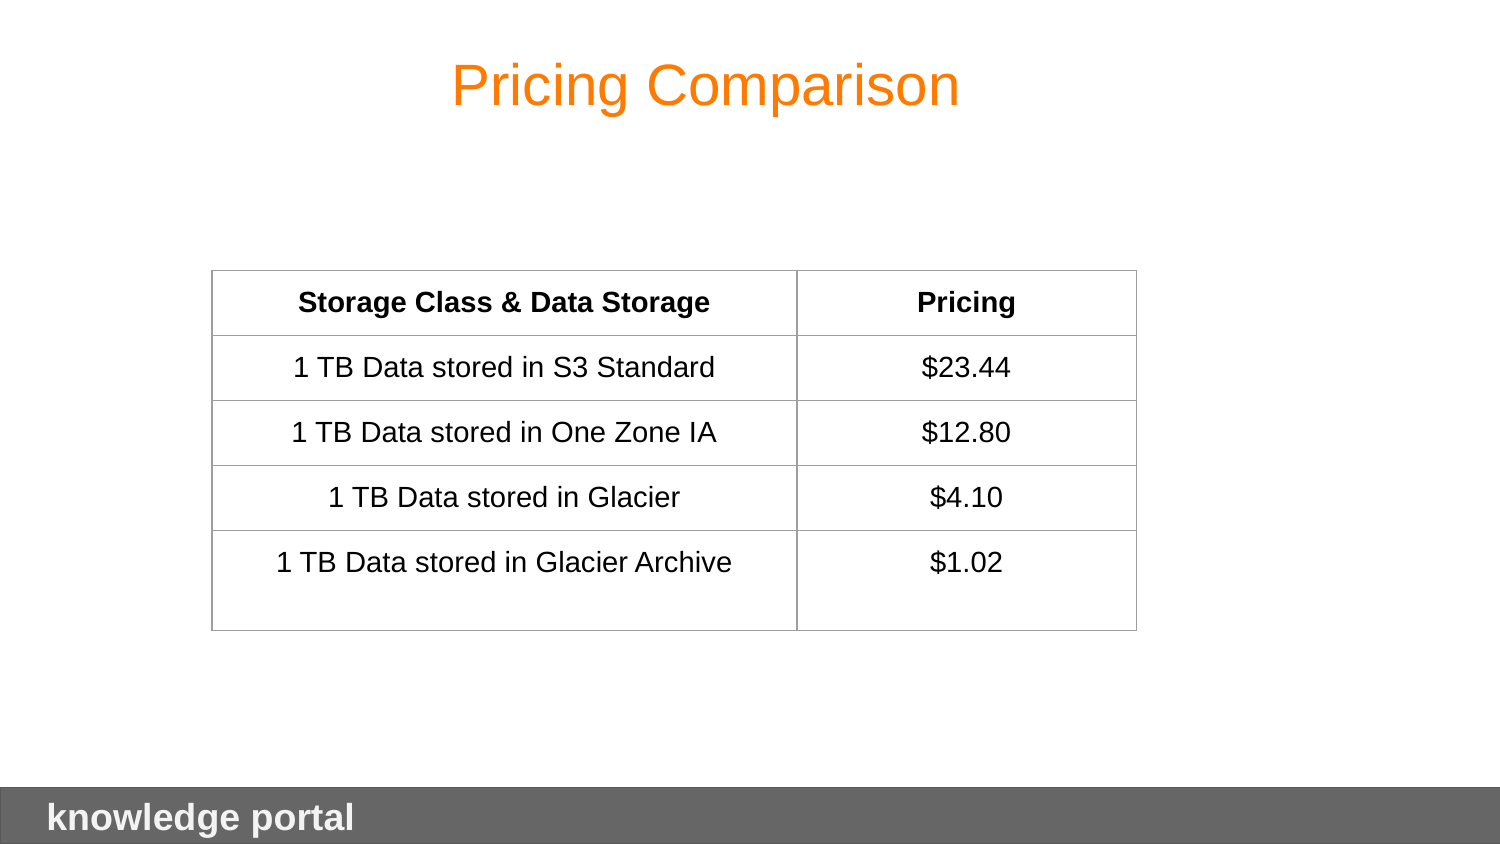

Pricing Comparison

| Storage Class & Data Storage | Pricing |
| --- | --- |
| 1 TB Data stored in S3 Standard | $23.44 |
| 1 TB Data stored in One Zone IA | $12.80 |
| 1 TB Data stored in Glacier | $4.10 |
| 1 TB Data stored in Glacier Archive | $1.02 |
   knowledge portal